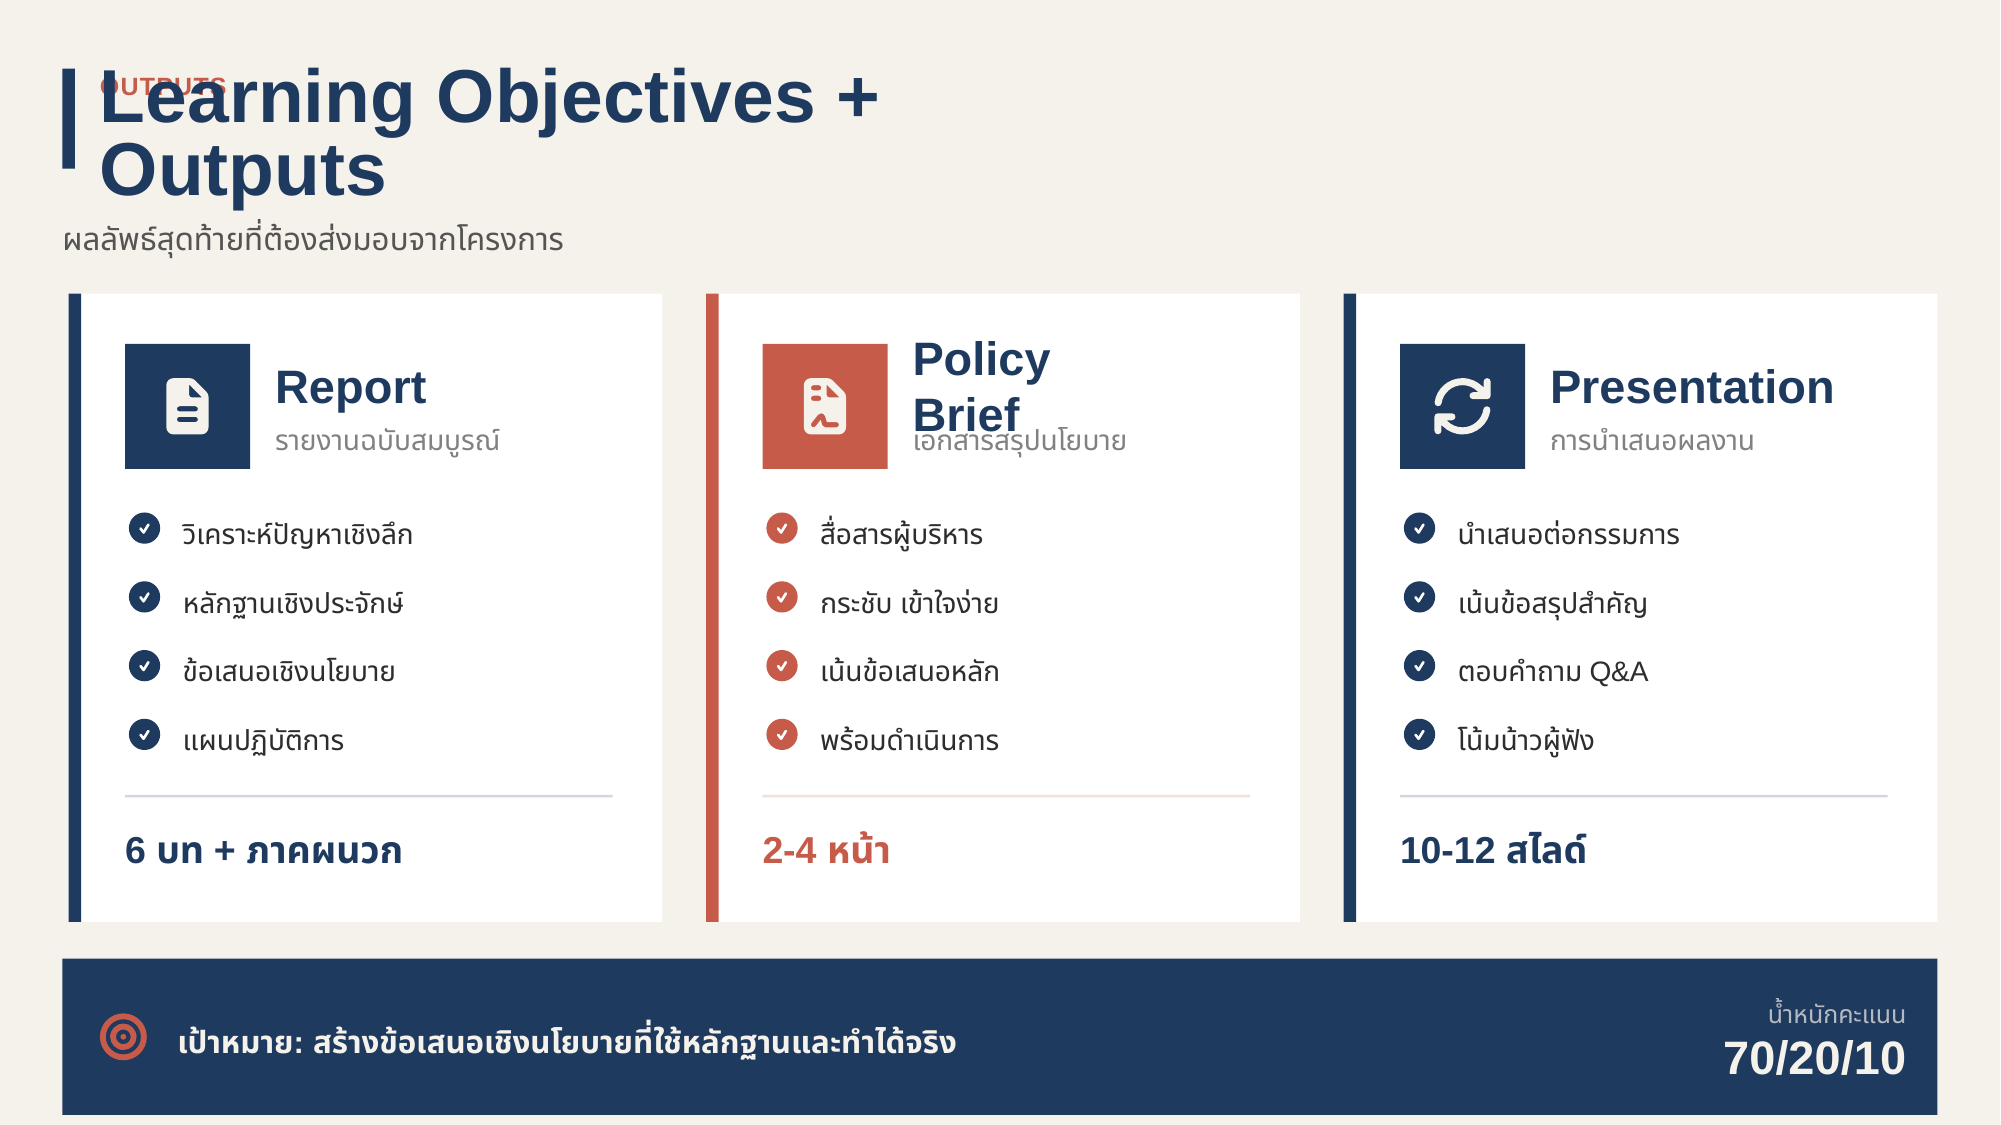

OUTPUTS

Learning Objectives + Outputs
ผลลัพธ์สุดท้ายที่ต้องส่งมอบจากโครงการ

Report
Policy Brief
Presentation

รายงานฉบับสมบูรณ์
เอกสารสรุปนโยบาย
การนำเสนอผลงาน
วิเคราะห์ปัญหาเชิงลึก
สื่อสารผู้บริหาร
นำเสนอต่อกรรมการ

หลักฐานเชิงประจักษ์
กระชับ เข้าใจง่าย
เน้นข้อสรุปสำคัญ

ข้อเสนอเชิงนโยบาย
เน้นข้อเสนอหลัก
ตอบคำถาม Q&A

แผนปฏิบัติการ
พร้อมดำเนินการ
โน้มน้าวผู้ฟัง

6 บท + ภาคผนวก
2-4 หน้า
10-12 สไลด์

น้ำหนักคะแนน

เป้าหมาย: สร้างข้อเสนอเชิงนโยบายที่ใช้หลักฐานและทำได้จริง
70/20/10